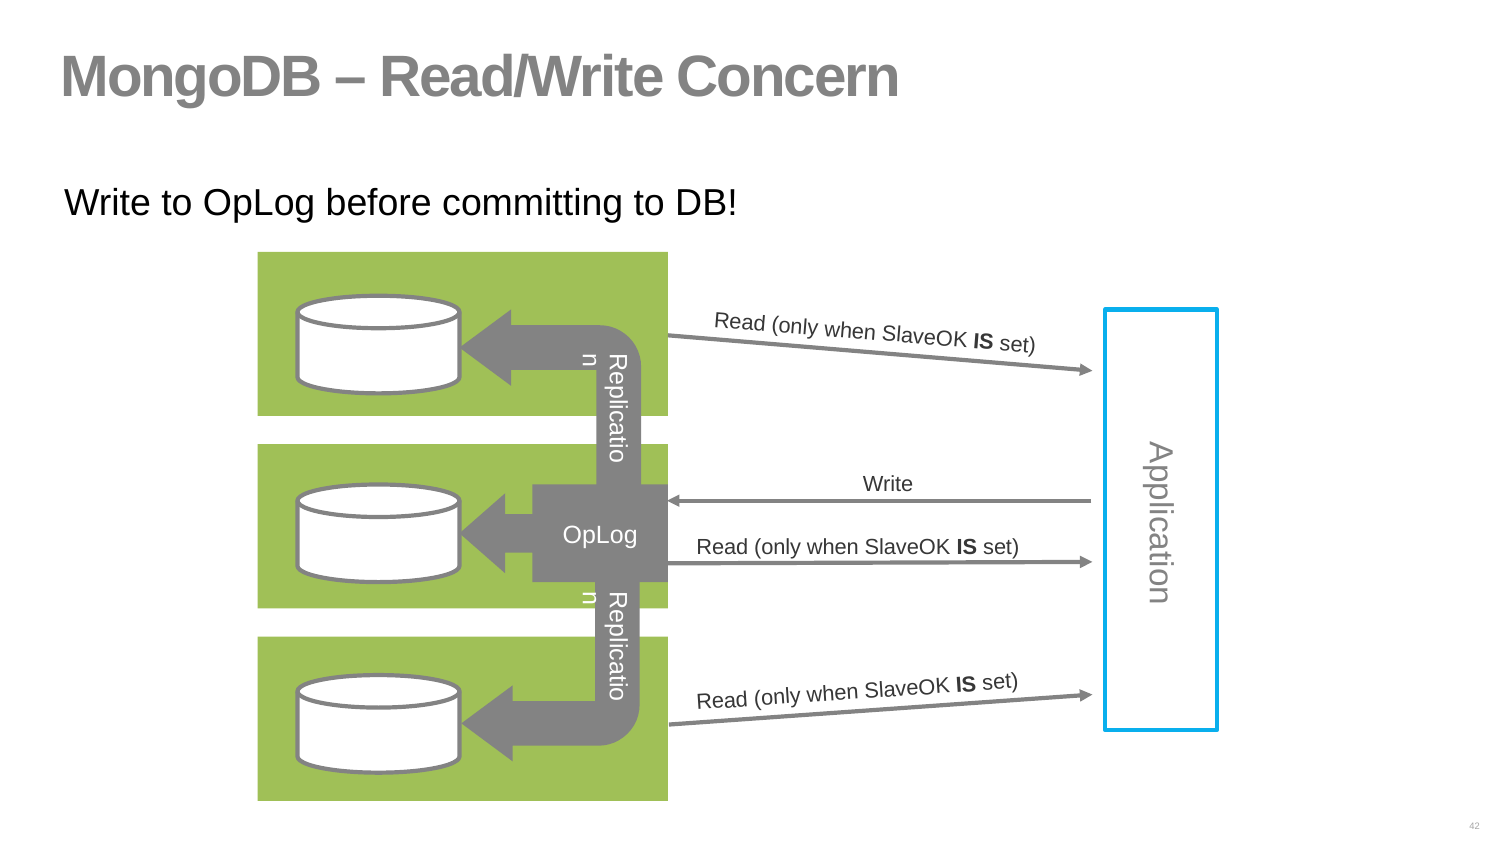

# MongoDB – Read/Write Concern
Write to OpLog before committing to DB!

Application
Read (only when SlaveOK IS set)
Replication

Write

OpLog
Read (only when SlaveOK IS set)

Replication

Read (only when SlaveOK IS set)

42